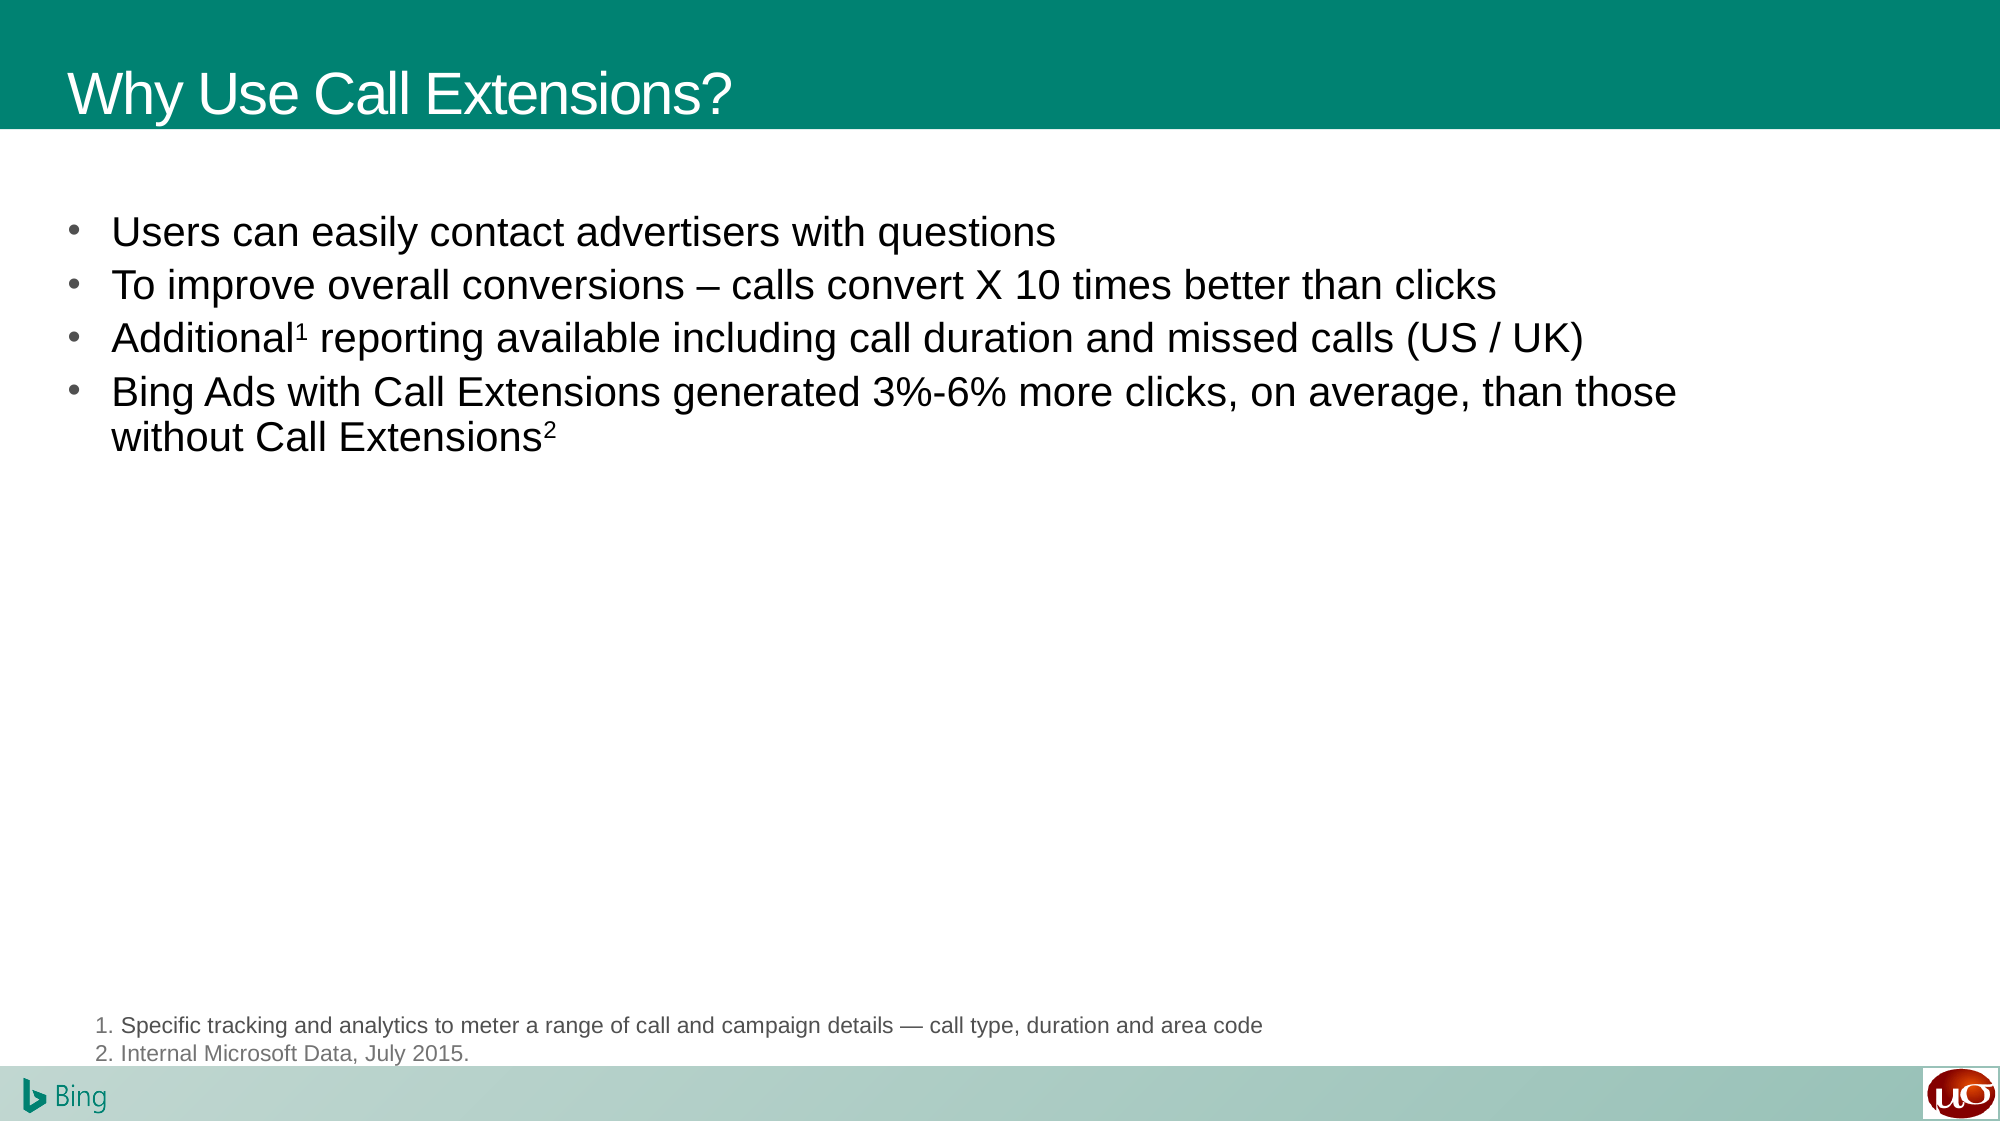

# Why Use Call Extensions?
Users can easily contact advertisers with questions
To improve overall conversions – calls convert X 10 times better than clicks
Additional1 reporting available including call duration and missed calls (US / UK)
Bing Ads with Call Extensions generated 3%-6% more clicks, on average, than those without Call Extensions2
1. Specific tracking and analytics to meter a range of call and campaign details — call type, duration and area code
2. Internal Microsoft Data, July 2015.